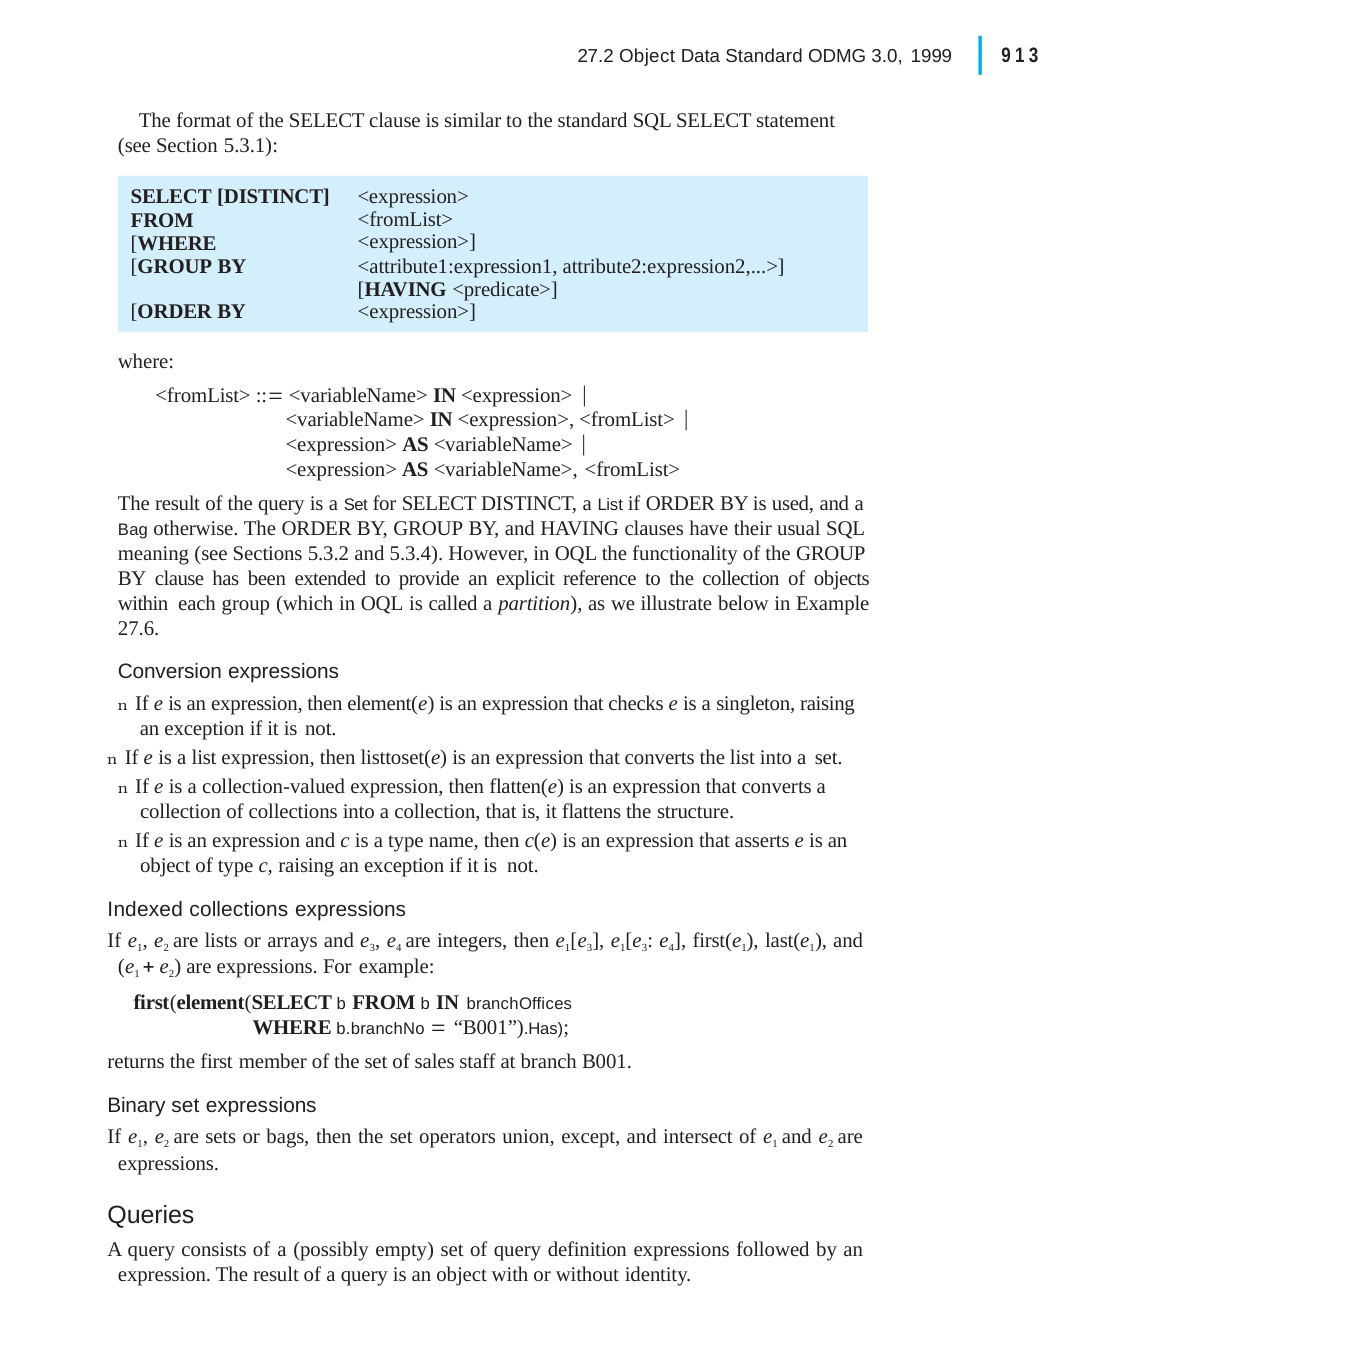

|
913
27.2 Object Data Standard ODMG 3.0, 1999
The format of the SELECT clause is similar to the standard SQL SELECT statement  (see Section 5.3.1):

SELECT [DISTINCT]	<expression>
FROM  [WHERE  [GROUP BY
[ORDER BY
<fromList>
<expression>]
<attribute1:expression1, attribute2:expression2,...>]  [HAVING <predicate>]
<expression>]
where:
<fromList> ::= <variableName> IN <expression> |
<variableName> IN <expression>, <fromList> |
<expression> AS <variableName> |
<expression> AS <variableName>, <fromList>
The result of the query is a Set for SELECT DISTINCT, a List if ORDER BY is used, and a  Bag otherwise. The ORDER BY, GROUP BY, and HAVING clauses have their usual SQL  meaning (see Sections 5.3.2 and 5.3.4). However, in OQL the functionality of the GROUP  BY clause has been extended to provide an explicit reference to the collection of objects within  each group (which in OQL is called a partition), as we illustrate below in Example 27.6.
Conversion expressions
n If e is an expression, then element(e) is an expression that checks e is a singleton, raising  an exception if it is not.
n If e is a list expression, then listtoset(e) is an expression that converts the list into a set.
n If e is a collection-valued expression, then flatten(e) is an expression that converts a  collection of collections into a collection, that is, it flattens the structure.
n If e is an expression and c is a type name, then c(e) is an expression that asserts e is an  object of type c, raising an exception if it is not.
Indexed collections expressions
If e1, e2 are lists or arrays and e3, e4 are integers, then e1[e3], e1[e3: e4], first(e1), last(e1), and  (e1 + e2) are expressions. For example:
first(element(SELECT b FROM b IN branchOffices
WHERE b.branchNo = “B001”).Has);
returns the first member of the set of sales staff at branch B001.
Binary set expressions
If e1, e2 are sets or bags, then the set operators union, except, and intersect of e1 and e2 are  expressions.

Queries
A query consists of a (possibly empty) set of query definition expressions followed by an  expression. The result of a query is an object with or without identity.